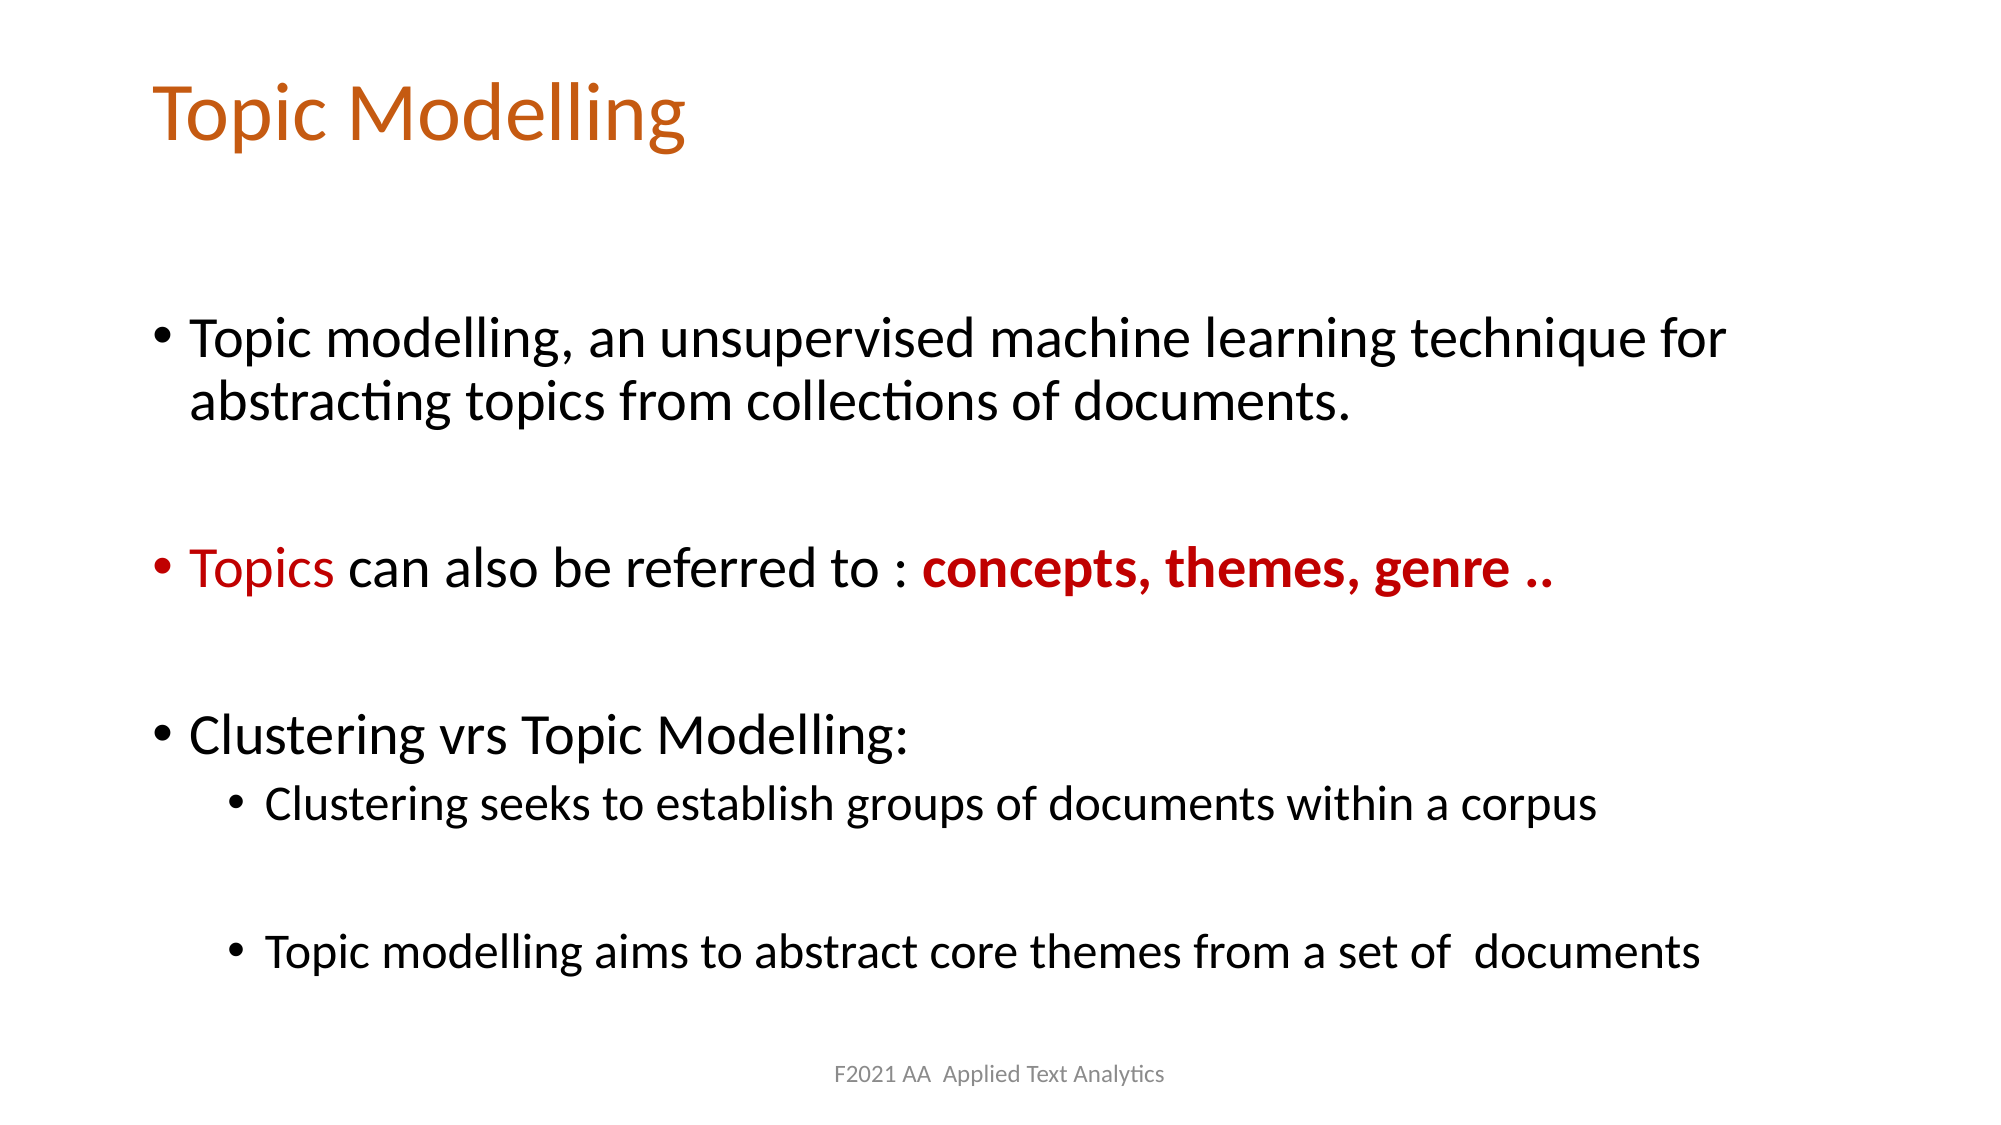

# Topic Modelling
Topic modelling, an unsupervised machine learning technique for abstracting topics from collections of documents.

Topics can also be referred to : concepts, themes, genre ..

Clustering vrs Topic Modelling:
Clustering seeks to establish groups of documents within a corpus

Topic modelling aims to abstract core themes from a set of  documents
F2021 AA  Applied Text Analytics